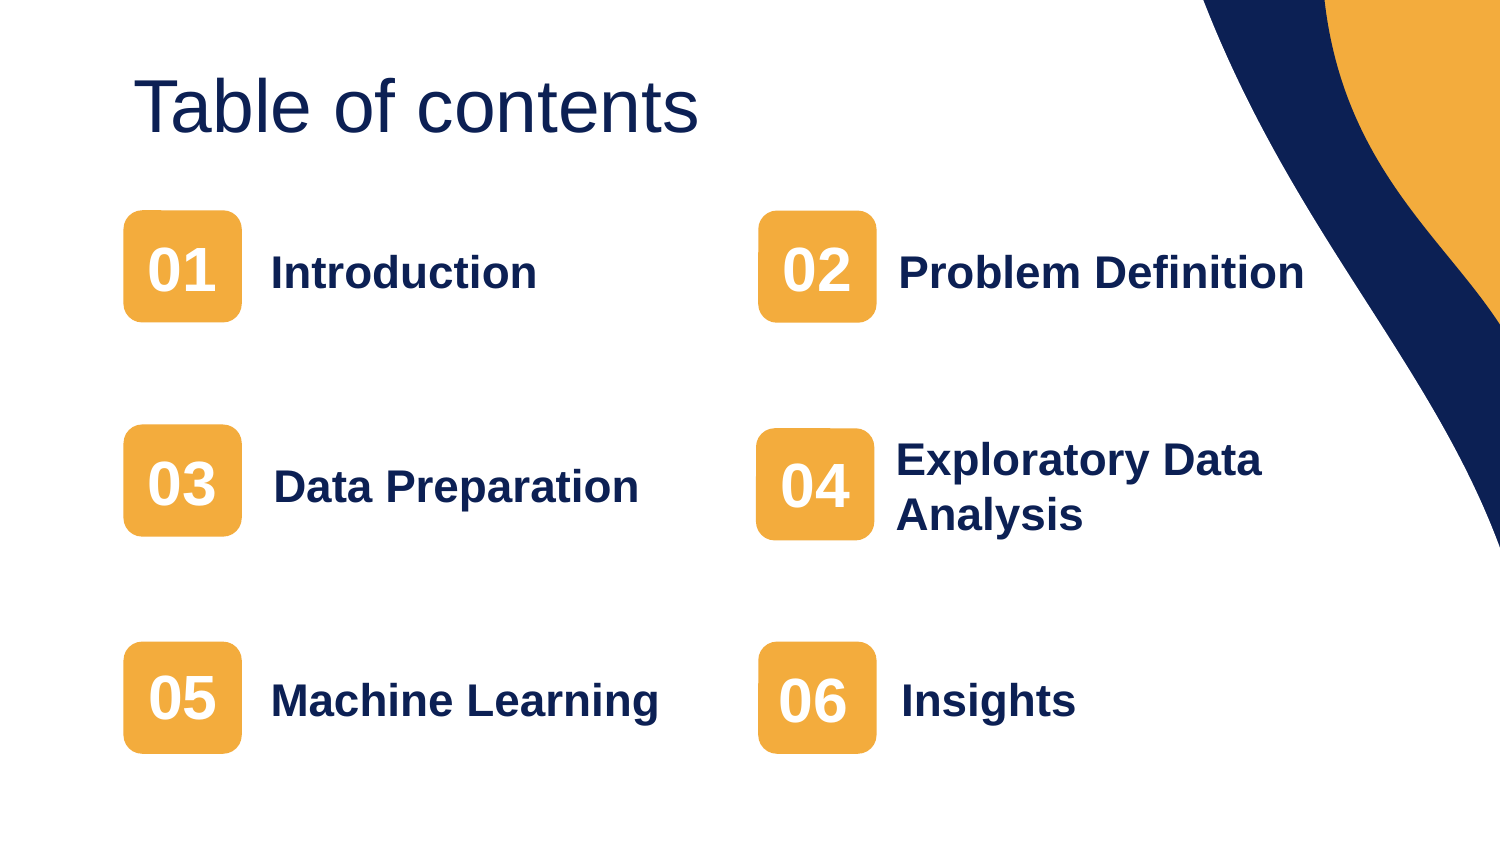

Table of contents

02
01
Introduction
Problem Definition

04

03
# Data Preparation
Exploratory Data Analysis

05
Machine Learning
06
Insights